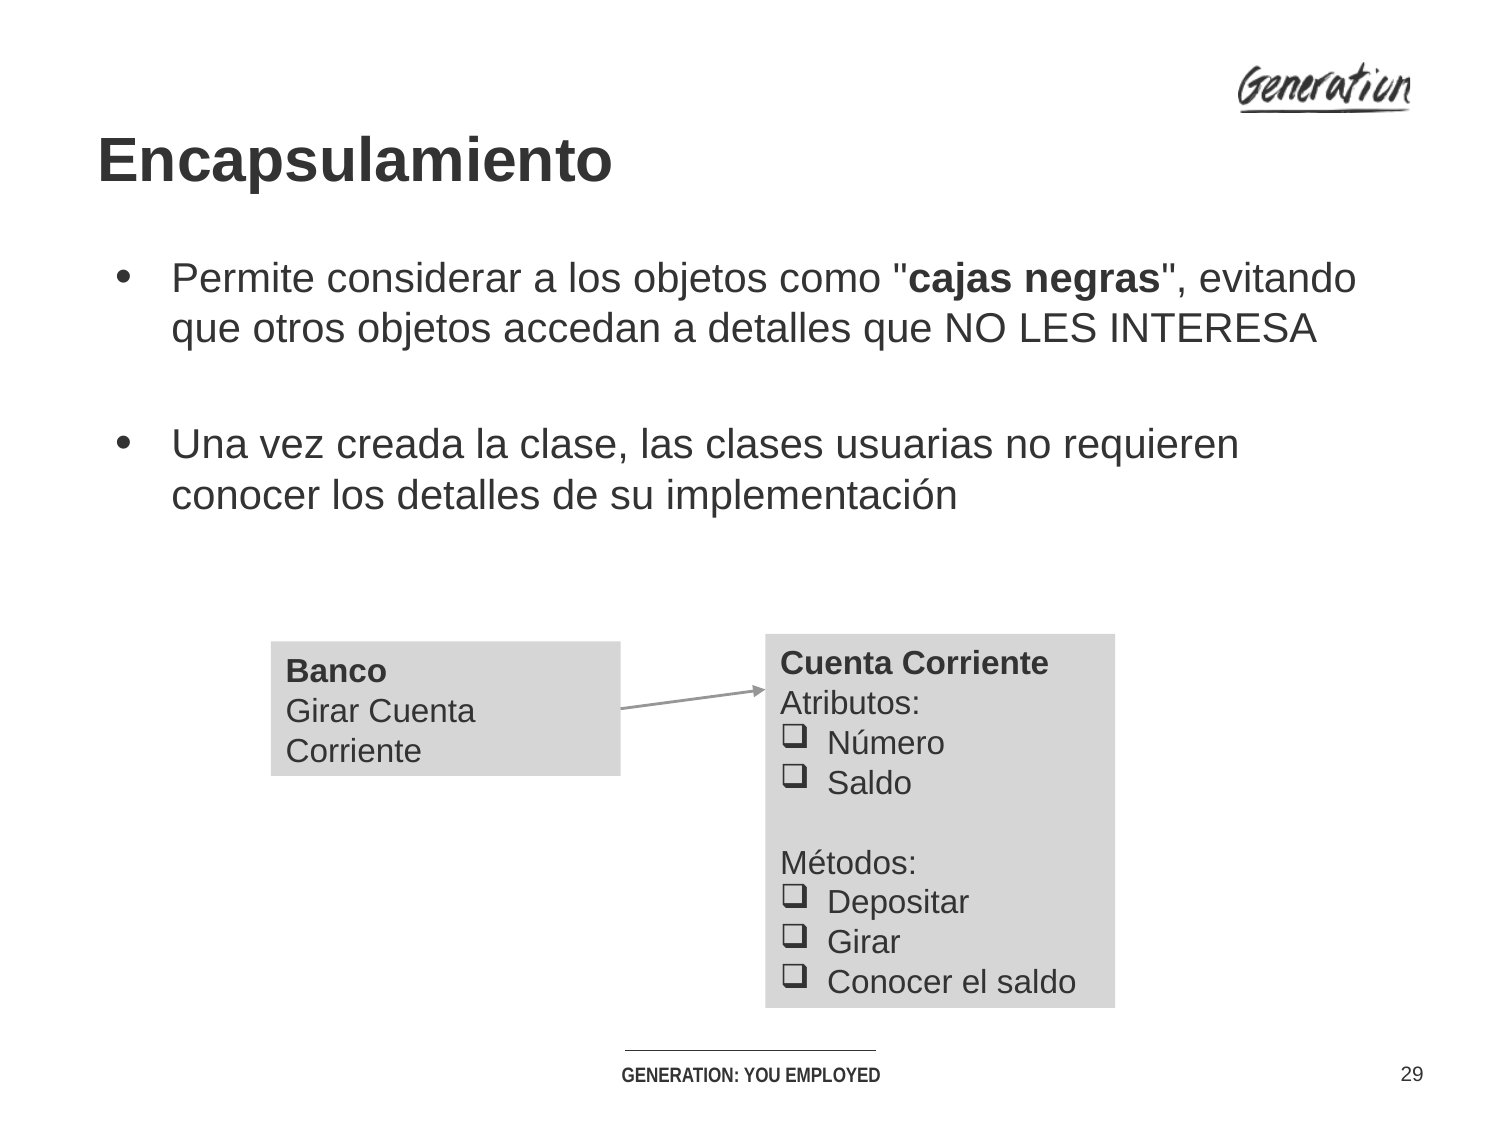

Encapsulamiento

Permite considerar a los objetos como "cajas negras", evitando que otros objetos accedan a detalles que NO LES INTERESA

Una vez creada la clase, las clases usuarias no requieren conocer los detalles de su implementación

Cuenta Corriente
Atributos:
Número
Saldo

Métodos:
Depositar
Girar
Conocer el saldo
Banco
Girar Cuenta Corriente